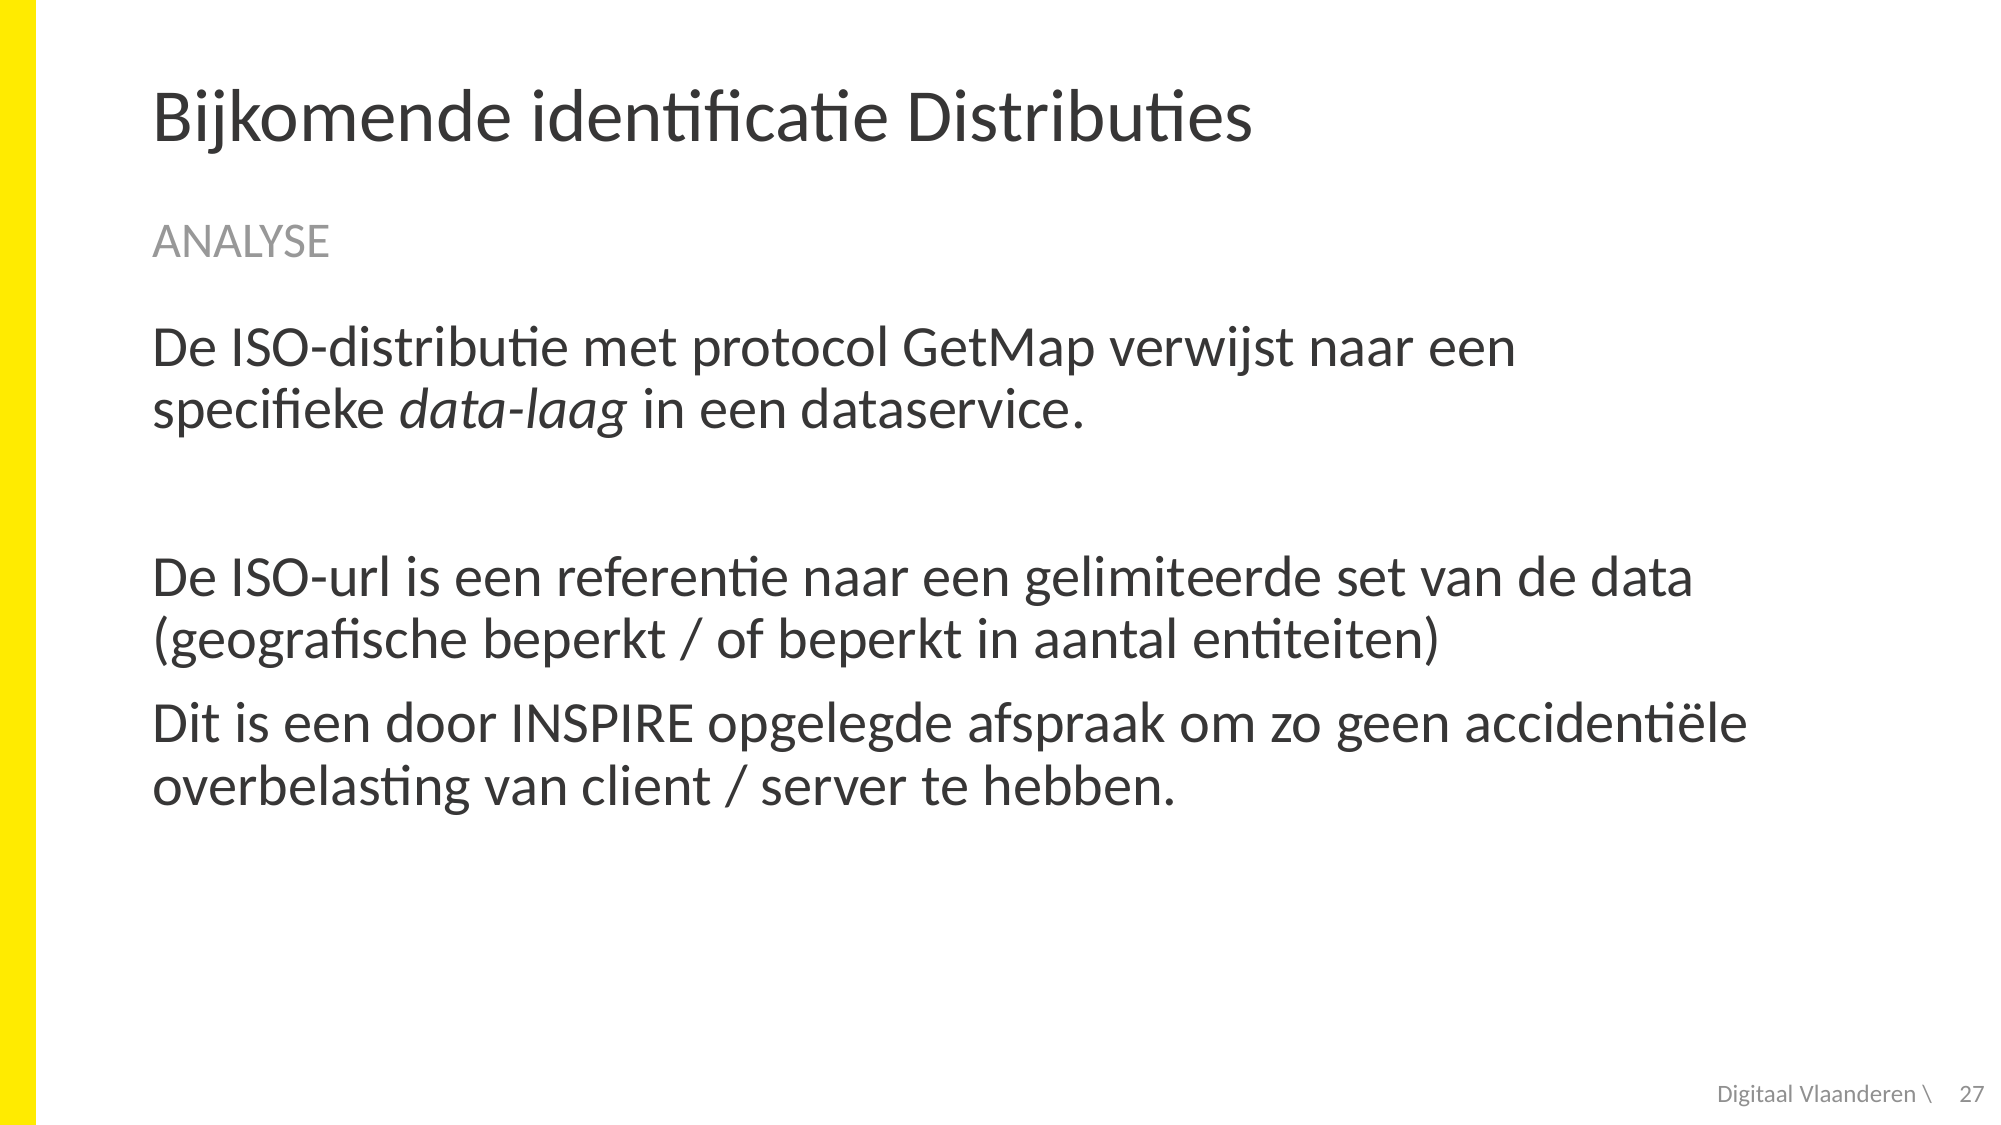

# Bijkomende identificatie Distributies
analyse
De ISO-distributie met protocol GetMap verwijst naar een specifieke data-laag in een dataservice.

De ISO-url is een referentie naar een gelimiteerde set van de data (geografische beperkt / of beperkt in aantal entiteiten)
Dit is een door INSPIRE opgelegde afspraak om zo geen accidentiële overbelasting van client / server te hebben.

Digitaal Vlaanderen \
27